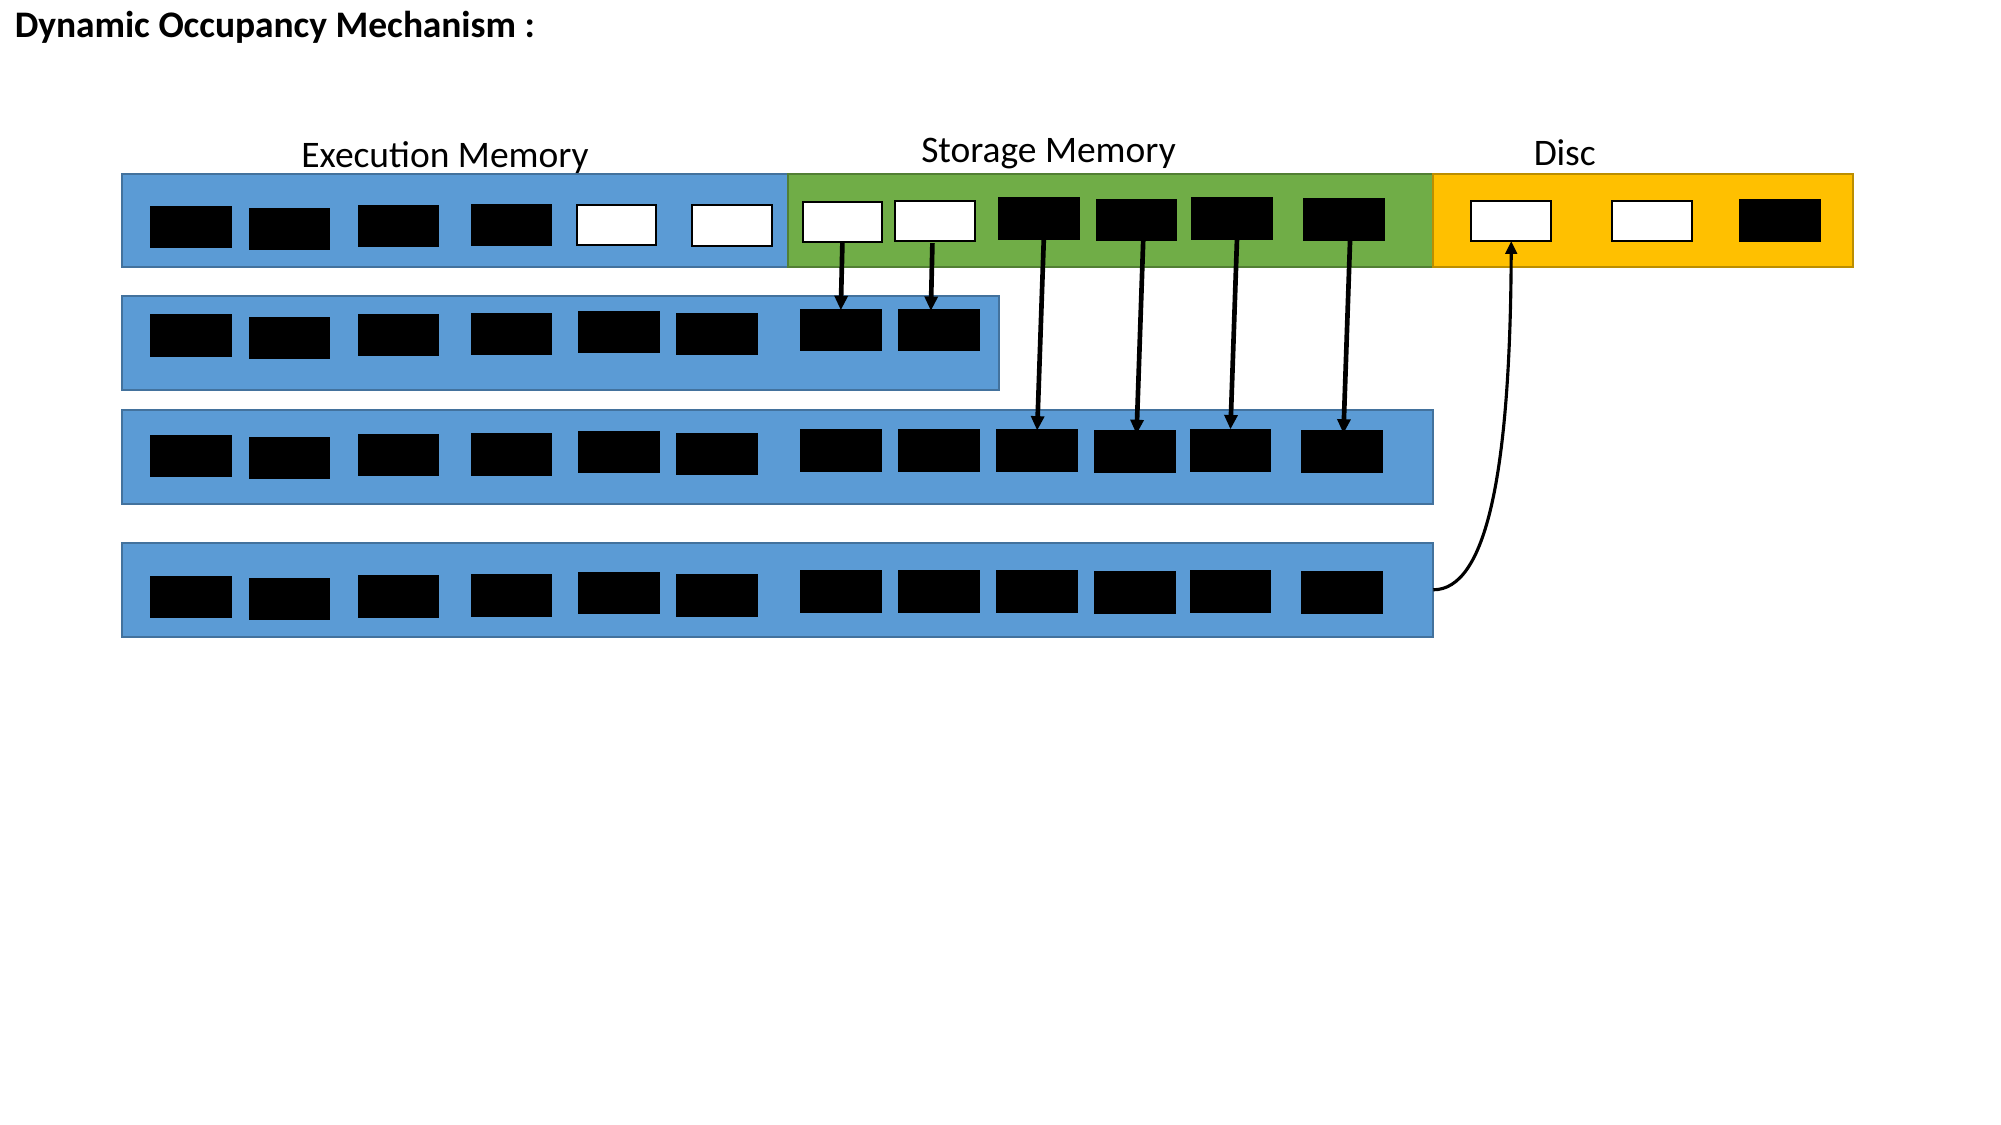

Dynamic Occupancy Mechanism :
Storage Memory
Disc
Execution Memory